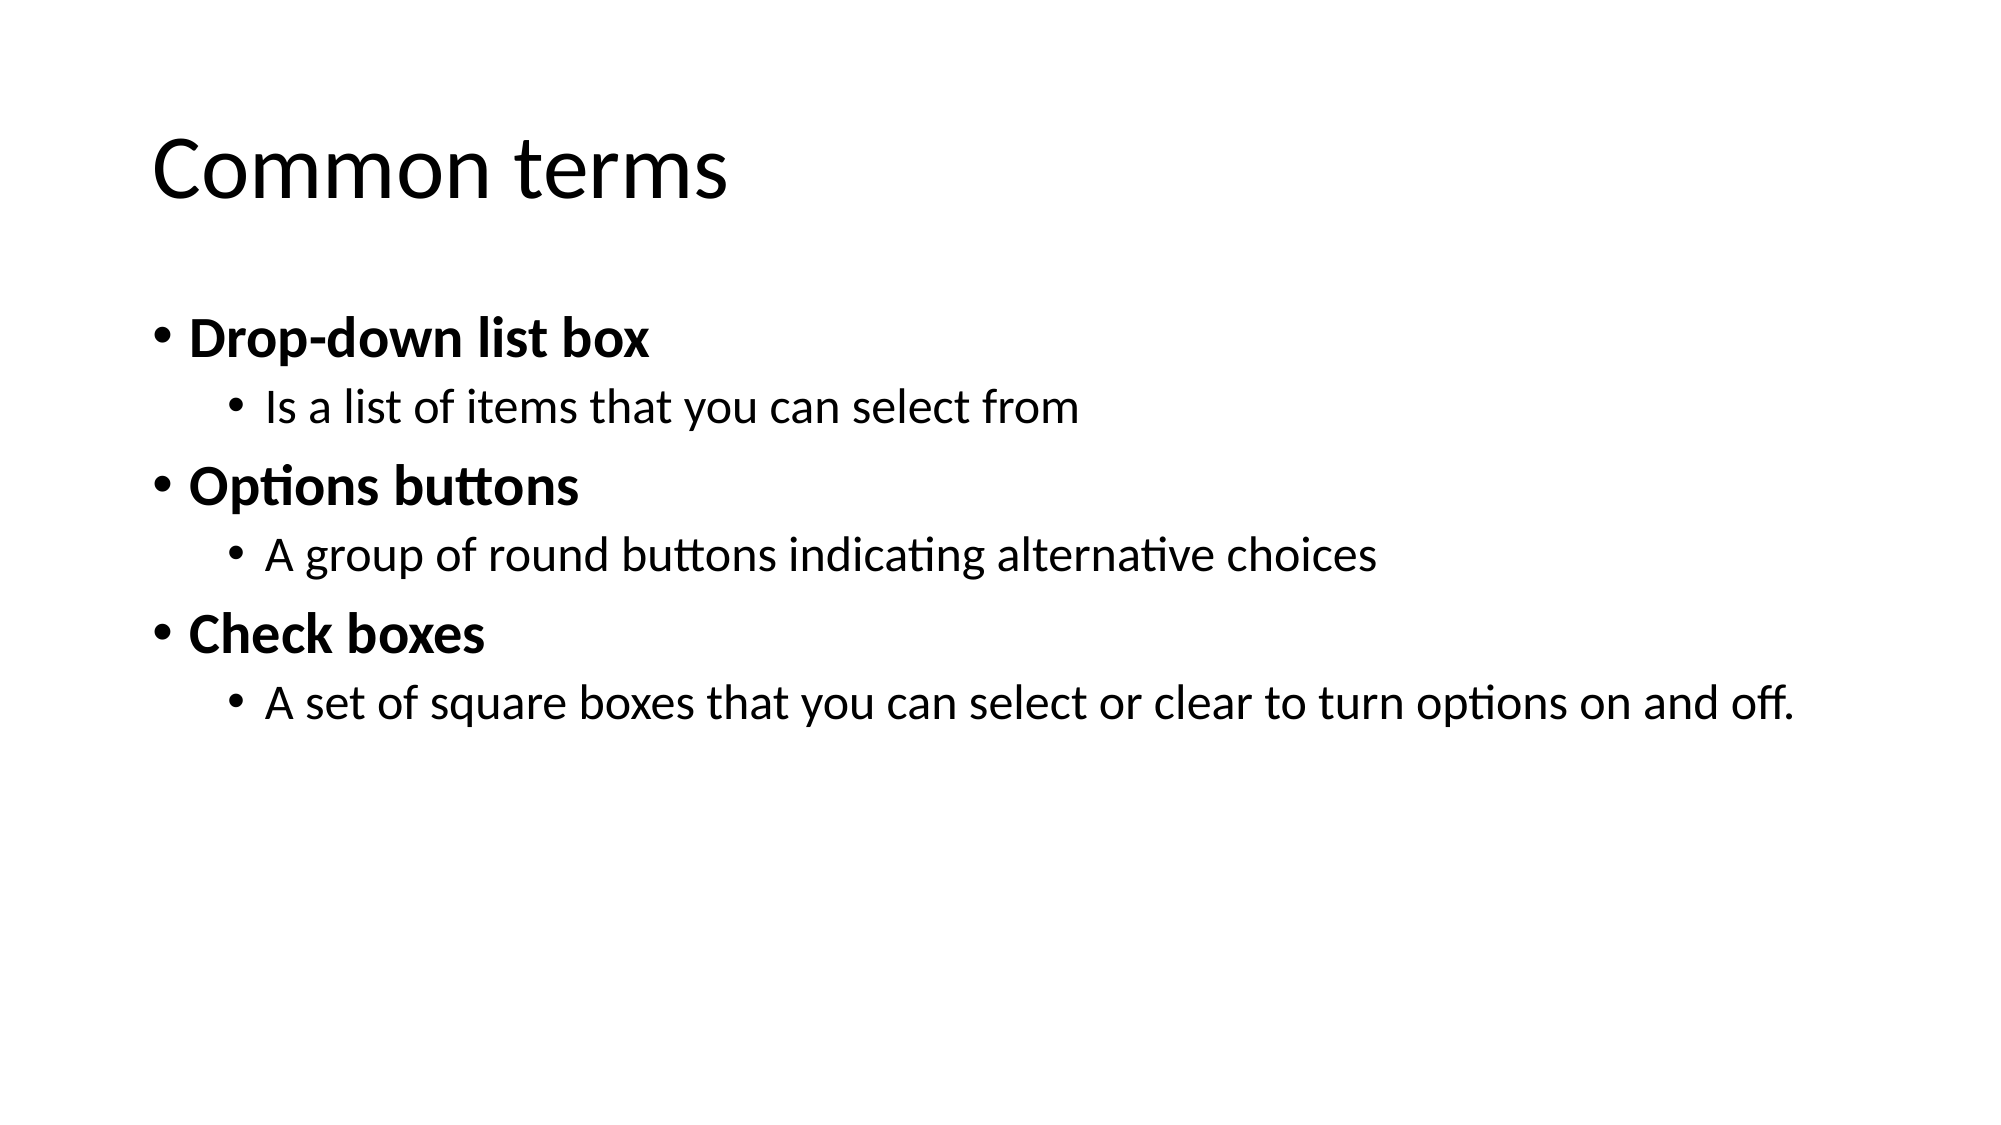

# Common terms
Drop-down list box
Is a list of items that you can select from
Options buttons
A group of round buttons indicating alternative choices
Check boxes
A set of square boxes that you can select or clear to turn options on and off.